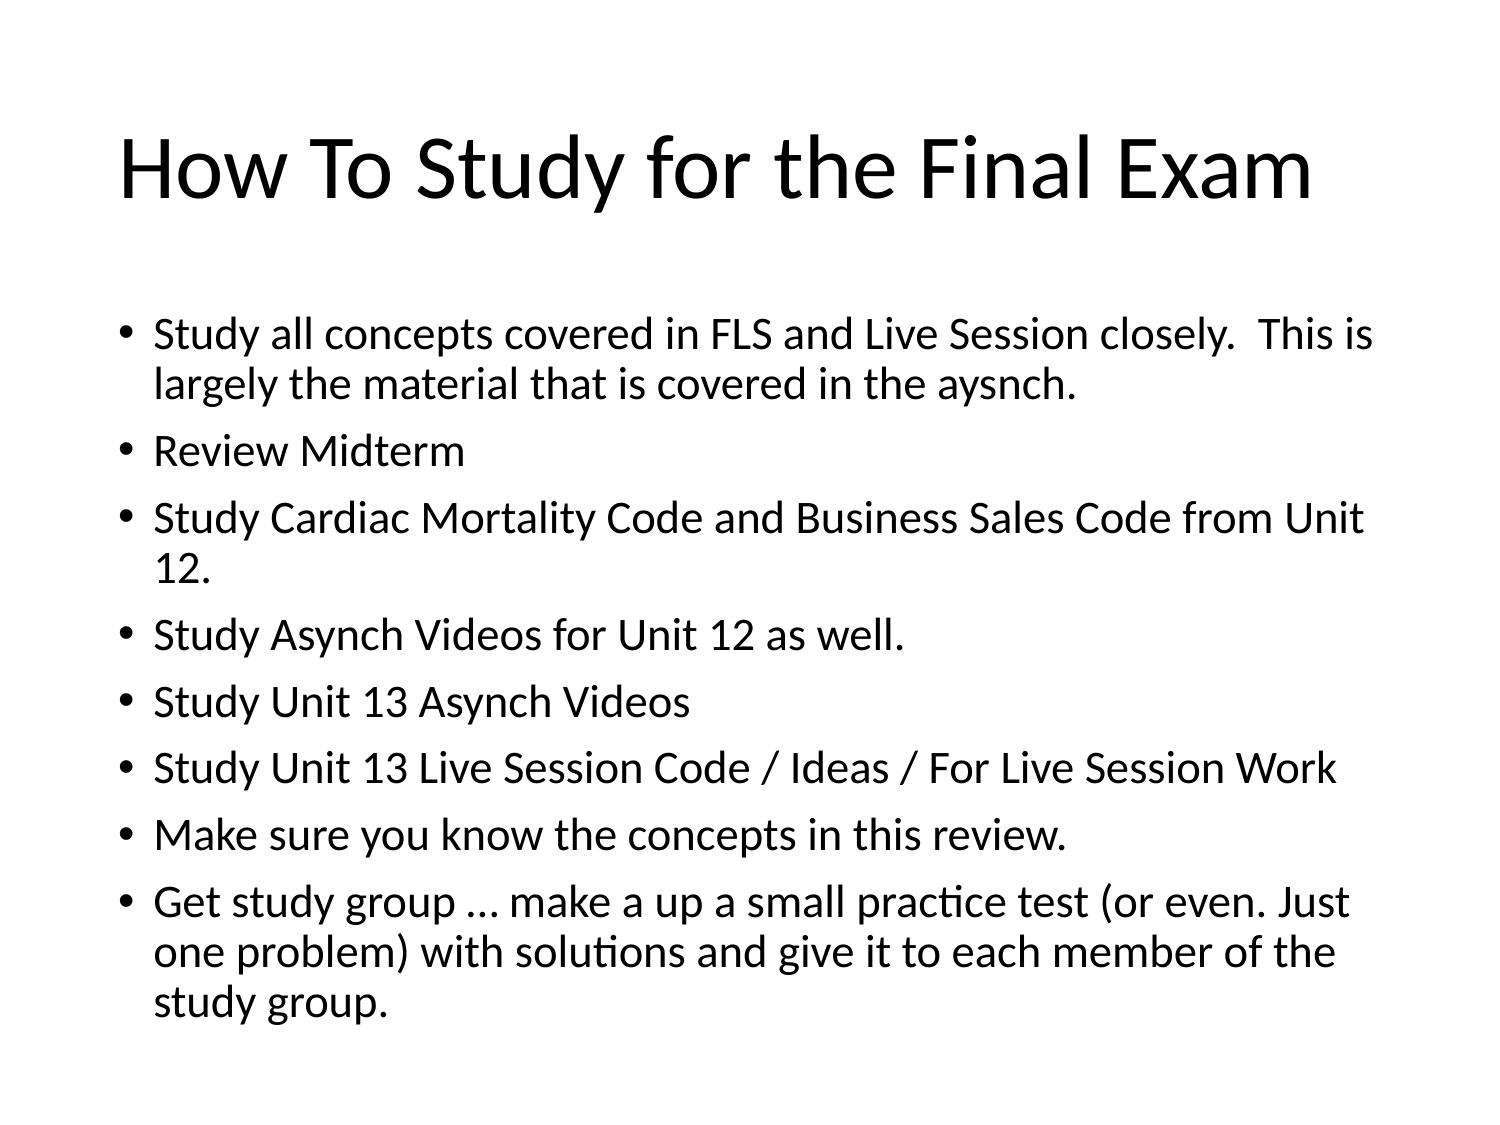

# How To Study for the Final Exam
Study all concepts covered in FLS and Live Session closely.  This is largely the material that is covered in the aysnch.
Review Midterm
Study Cardiac Mortality Code and Business Sales Code from Unit 12.
Study Asynch Videos for Unit 12 as well.
Study Unit 13 Asynch Videos
Study Unit 13 Live Session Code / Ideas / For Live Session Work
Make sure you know the concepts in this review.
Get study group … make a up a small practice test (or even. Just one problem) with solutions and give it to each member of the study group.